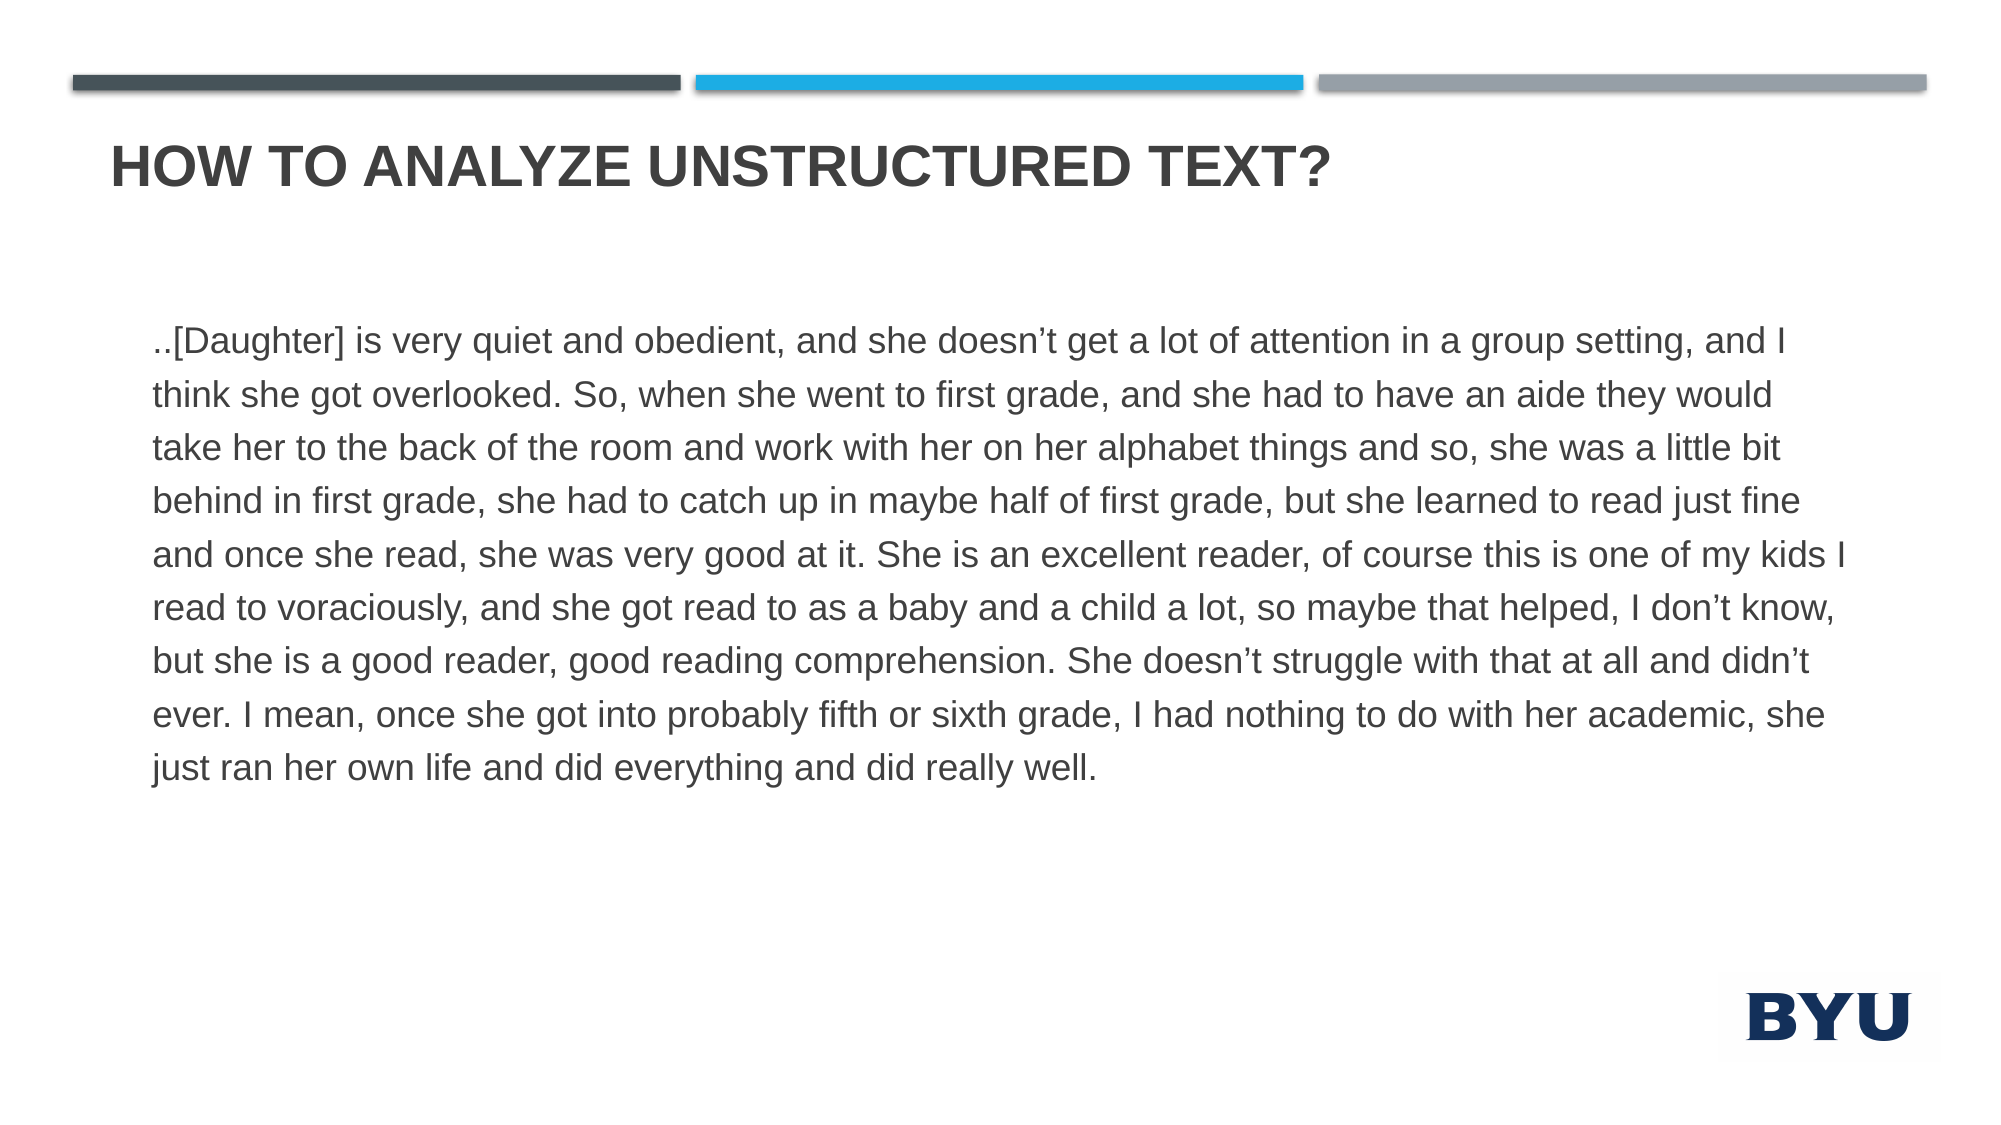

# How to analyze unstructured text?
..[Daughter] is very quiet and obedient, and she doesn’t get a lot of attention in a group setting, and I think she got overlooked. So, when she went to first grade, and she had to have an aide they would take her to the back of the room and work with her on her alphabet things and so, she was a little bit behind in first grade, she had to catch up in maybe half of first grade, but she learned to read just fine and once she read, she was very good at it. She is an excellent reader, of course this is one of my kids I read to voraciously, and she got read to as a baby and a child a lot, so maybe that helped, I don’t know, but she is a good reader, good reading comprehension. She doesn’t struggle with that at all and didn’t ever. I mean, once she got into probably fifth or sixth grade, I had nothing to do with her academic, she just ran her own life and did everything and did really well.